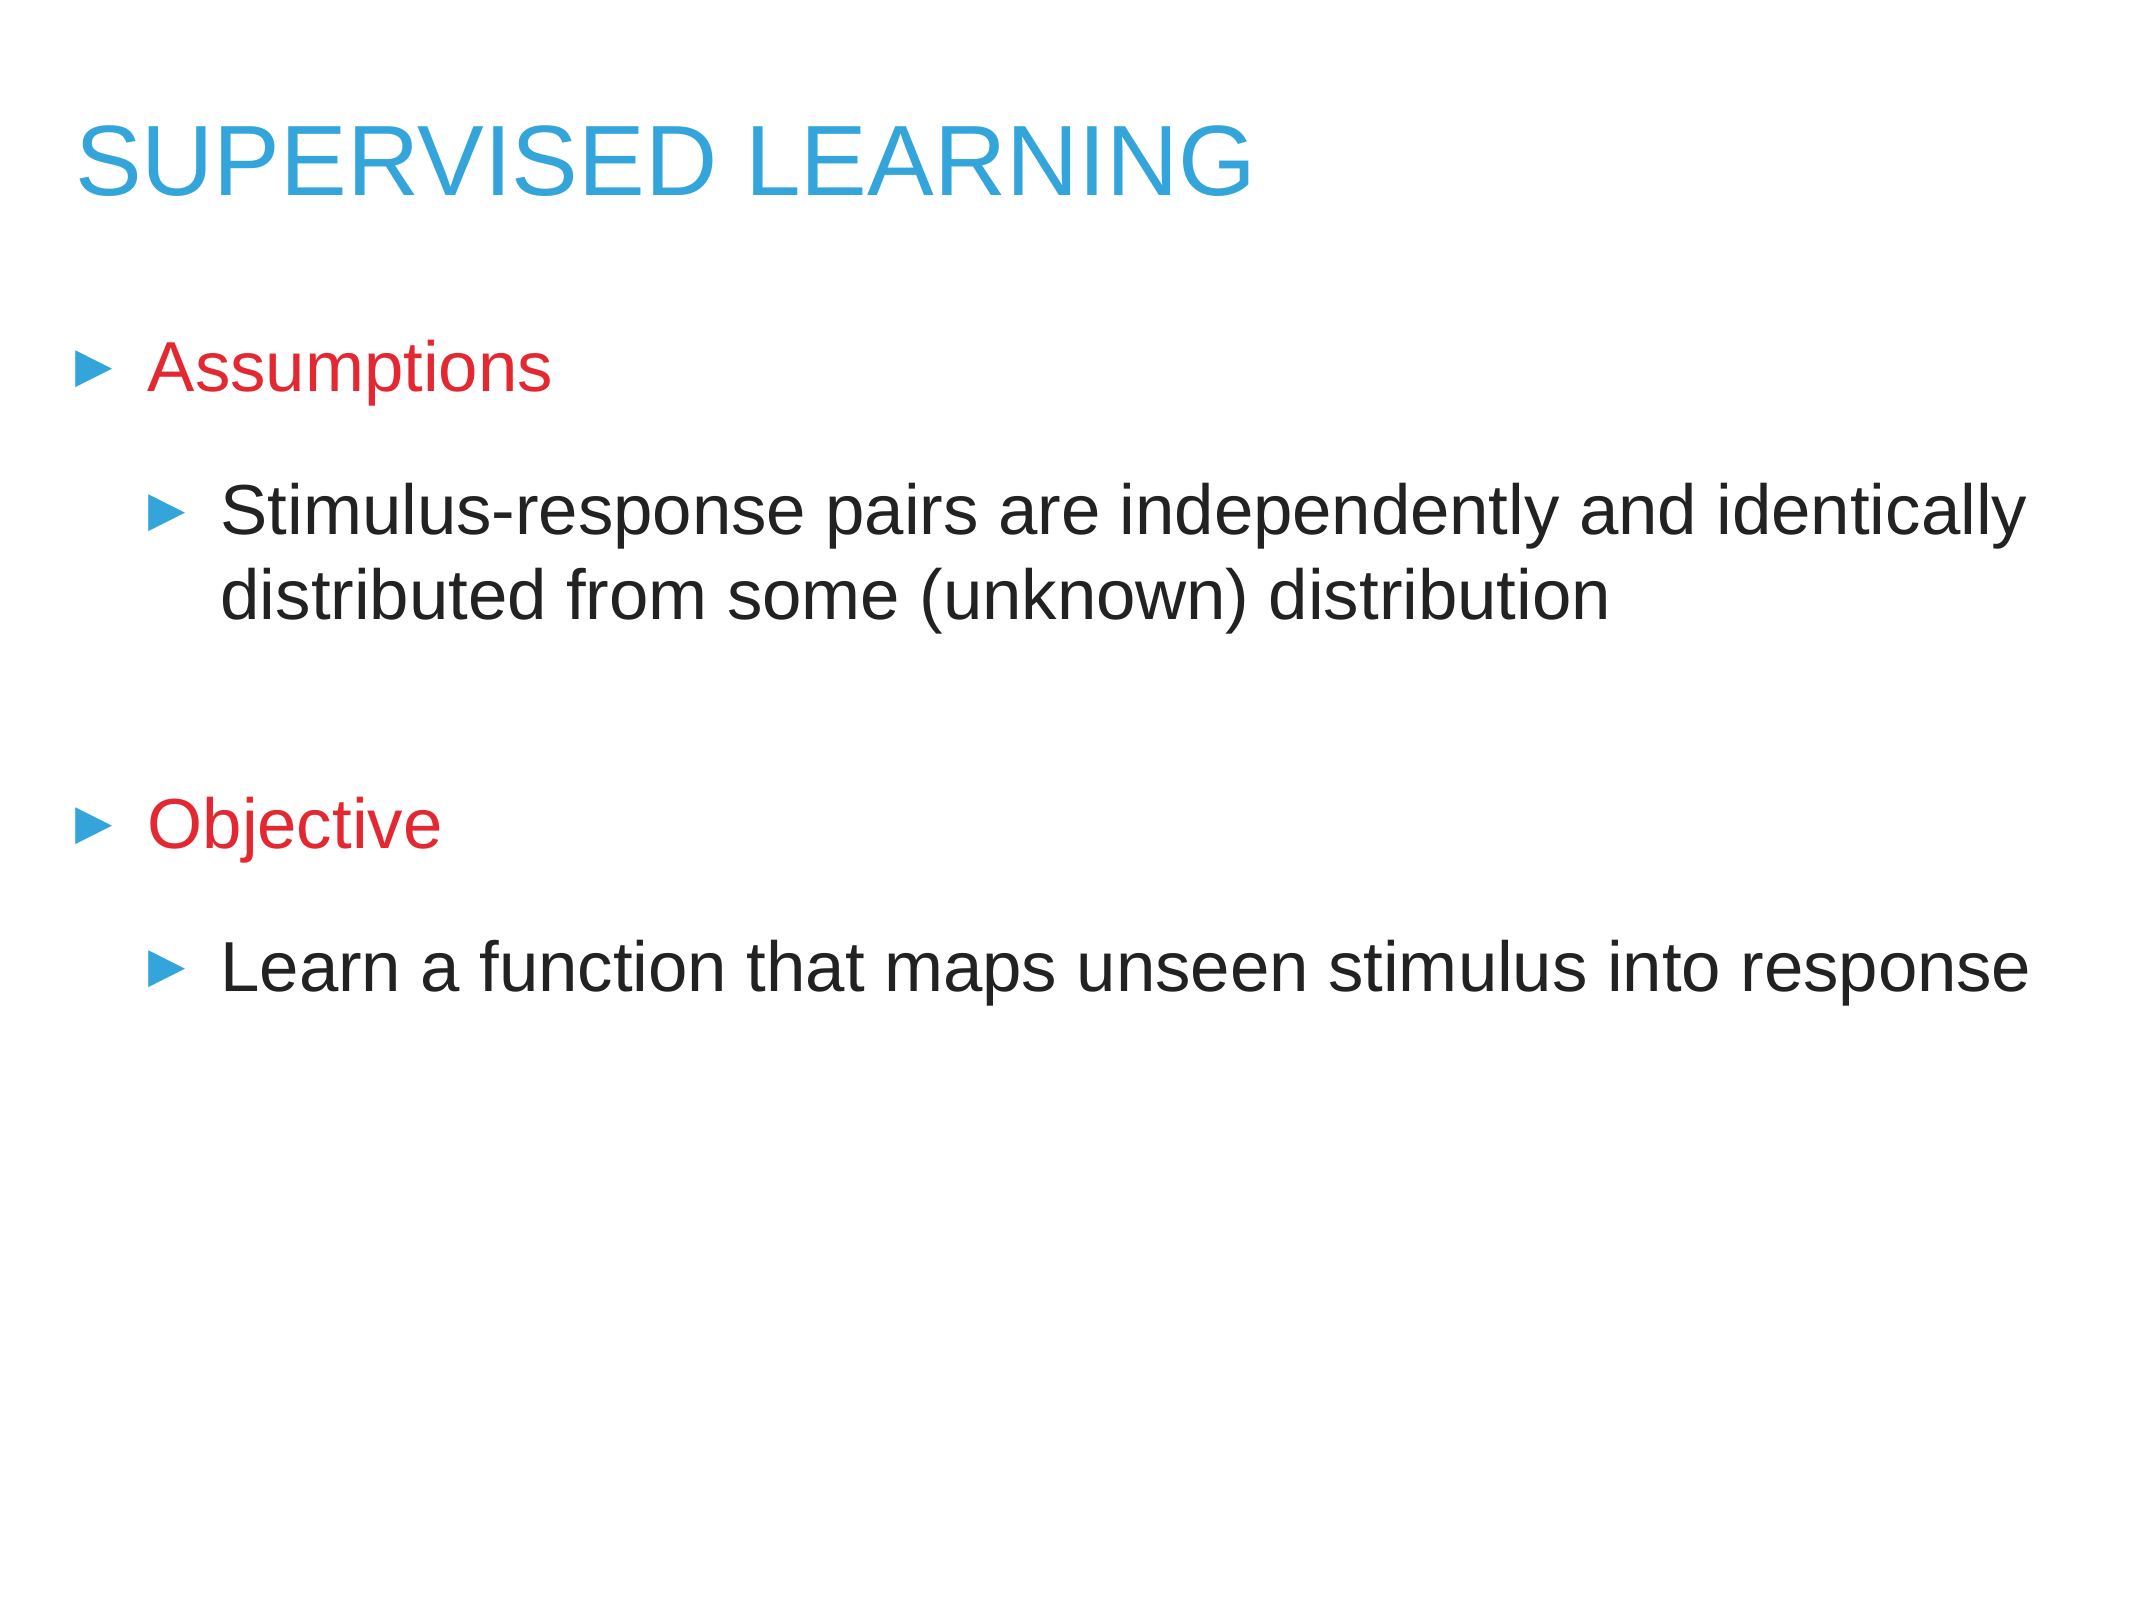

supervised learning
Assumptions
Stimulus-response pairs are independently and identically distributed from some (unknown) distribution

Objective
Learn a function that maps unseen stimulus into response